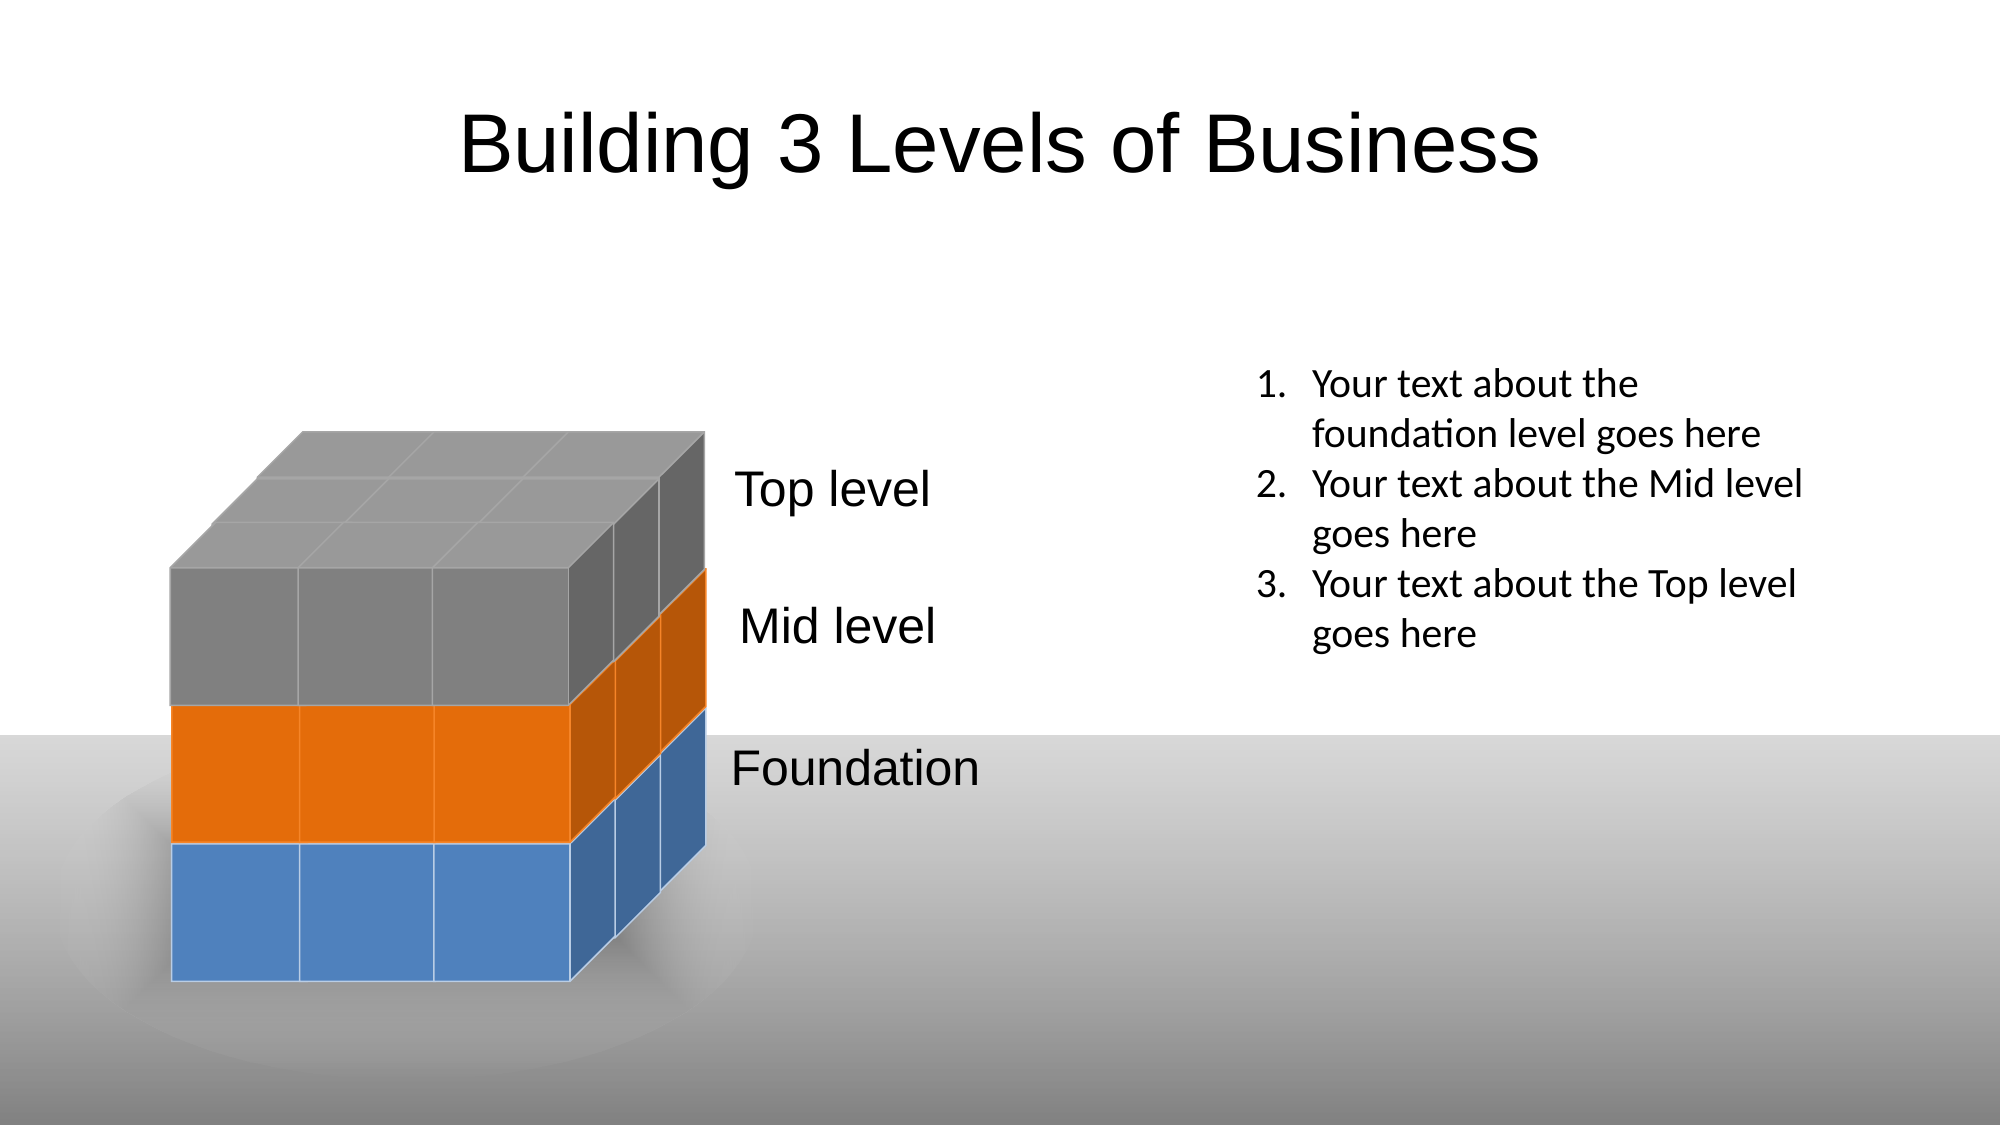

# Building 3 Levels of Business
Your text about the foundation level goes here
Your text about the Mid level goes here
Your text about the Top level goes here

Top level

Mid level

Foundation